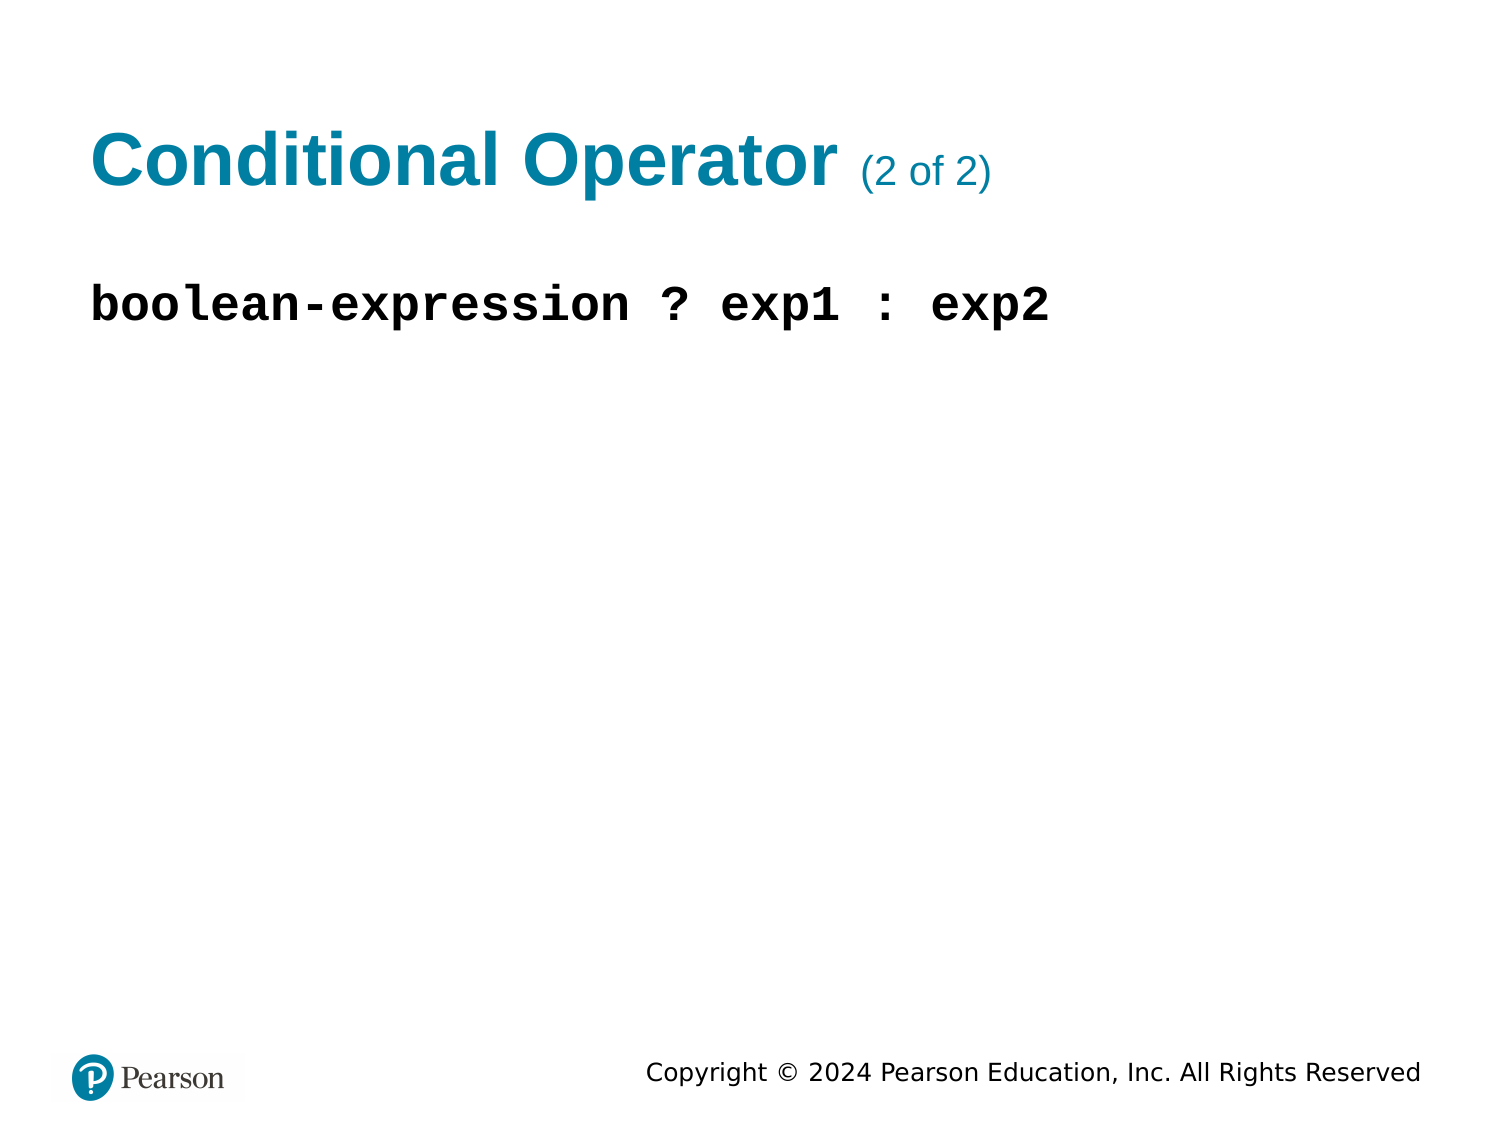

# Conditional Operator (2 of 2)
boolean-expression ? exp1 : exp2